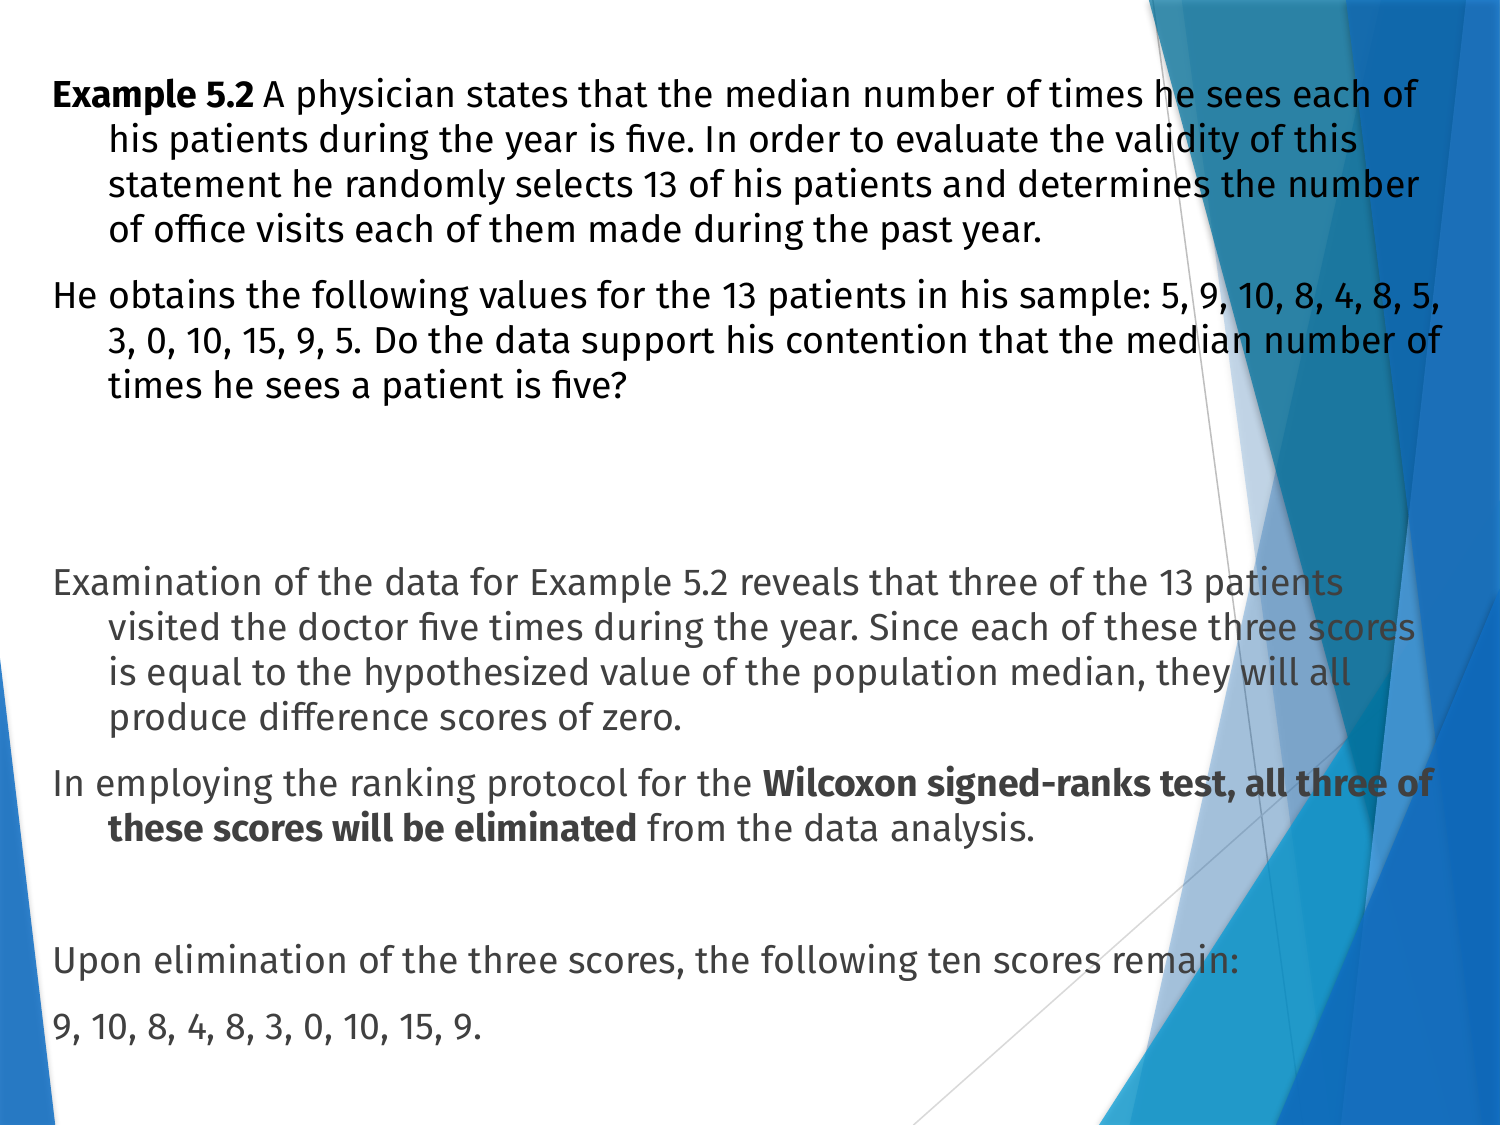

Example 5.2 A physician states that the median number of times he sees each of his patients during the year is five. In order to evaluate the validity of this statement he randomly selects 13 of his patients and determines the number of office visits each of them made during the past year.
He obtains the following values for the 13 patients in his sample: 5, 9, 10, 8, 4, 8, 5, 3, 0, 10, 15, 9, 5. Do the data support his contention that the median number of times he sees a patient is five?

Examination of the data for Example 5.2 reveals that three of the 13 patients visited the doctor five times during the year. Since each of these three scores is equal to the hypothesized value of the population median, they will all produce difference scores of zero.
In employing the ranking protocol for the Wilcoxon signed-ranks test, all three of these scores will be eliminated from the data analysis.

Upon elimination of the three scores, the following ten scores remain:
9, 10, 8, 4, 8, 3, 0, 10, 15, 9.